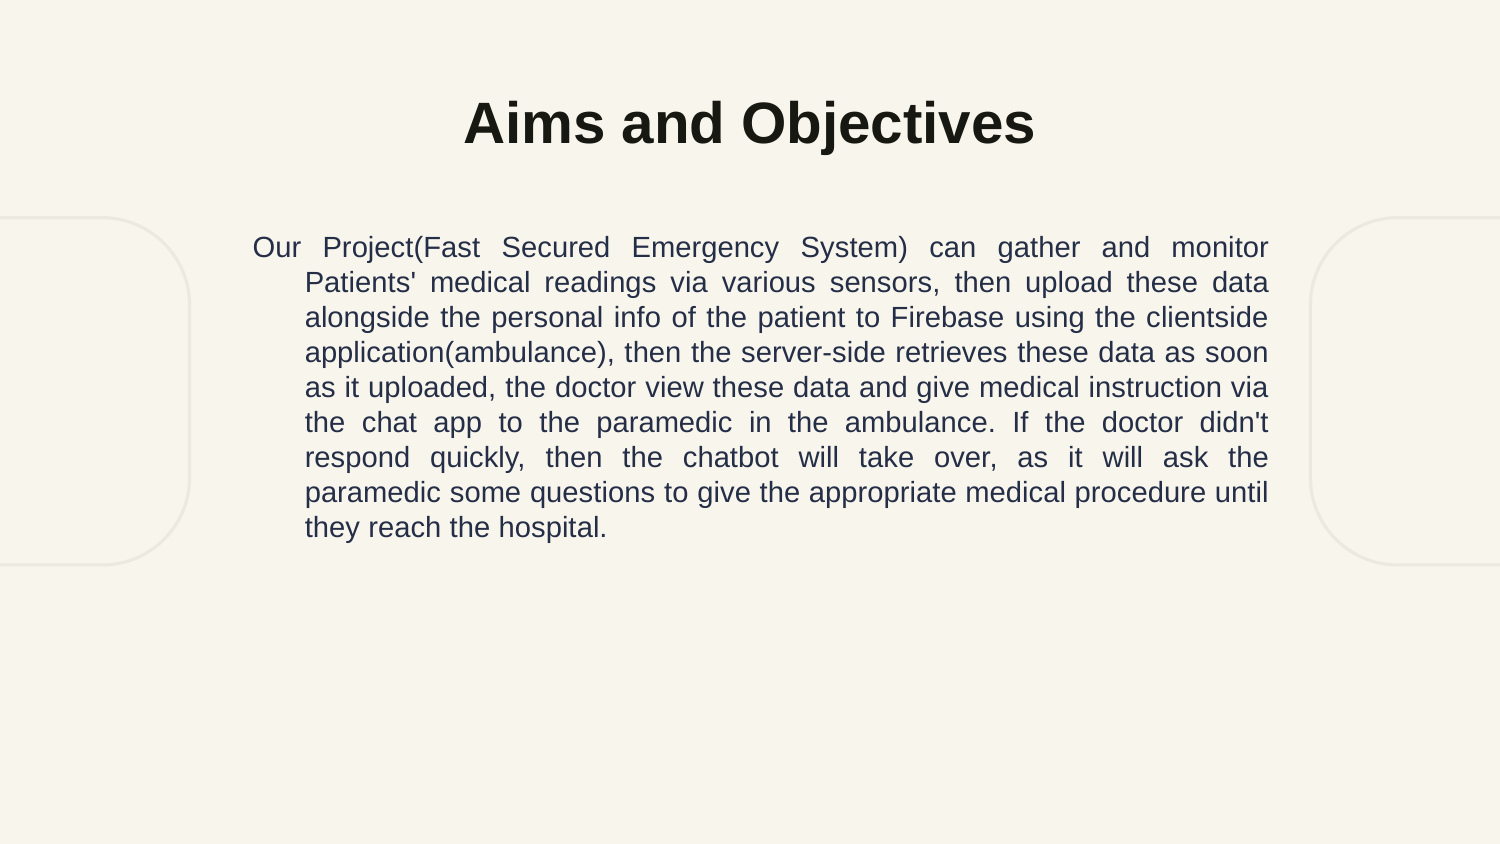

# Aims and Objectives
Our Project(Fast Secured Emergency System) can gather and monitor Patients' medical readings via various sensors, then upload these data alongside the personal info of the patient to Firebase using the clientside application(ambulance), then the server-side retrieves these data as soon as it uploaded, the doctor view these data and give medical instruction via the chat app to the paramedic in the ambulance. If the doctor didn't respond quickly, then the chatbot will take over, as it will ask the paramedic some questions to give the appropriate medical procedure until they reach the hospital.